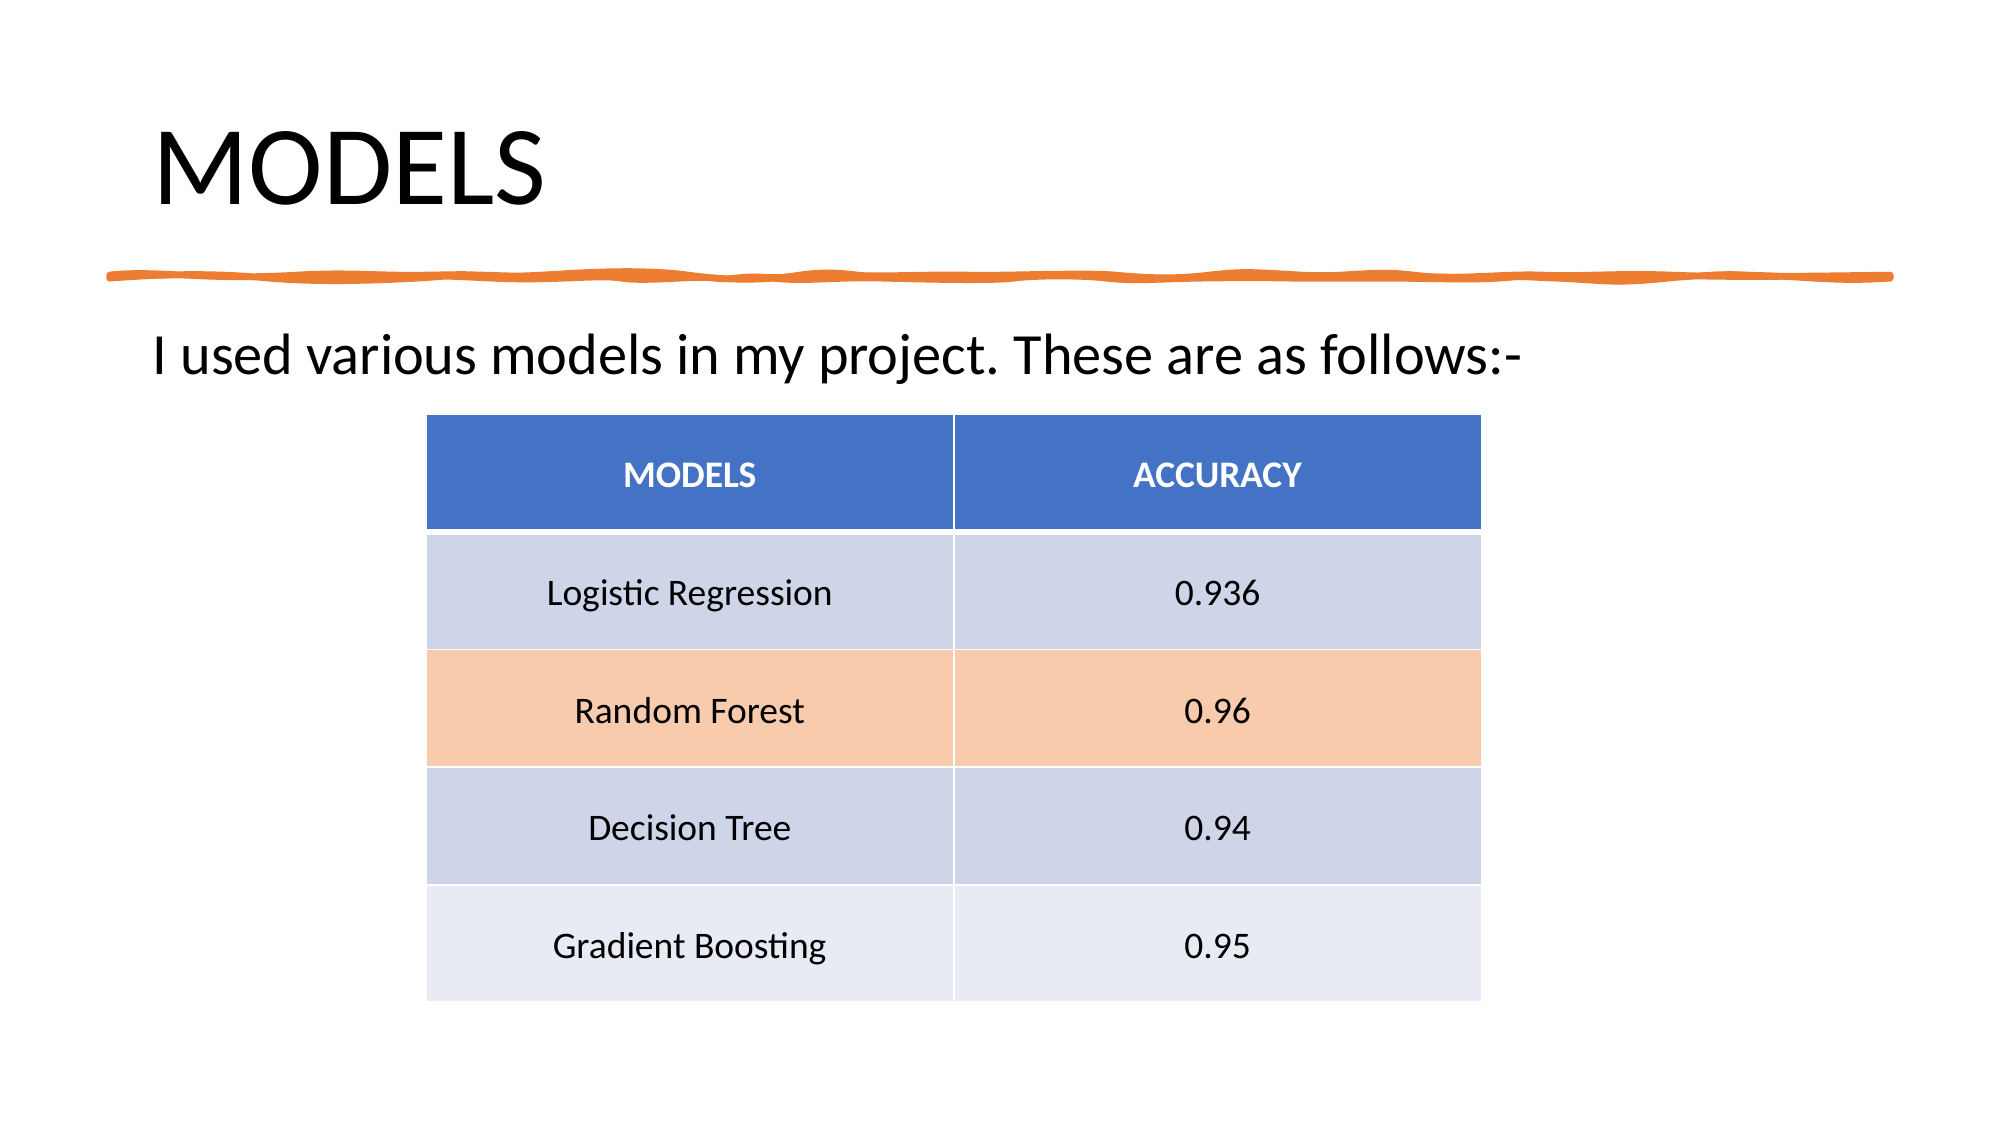

# MODELS

I used various models in my project. These are as follows:-
| MODELS | ACCURACY |
| --- | --- |
| Logistic Regression | 0.936 |
| Random Forest | 0.96 |
| Decision Tree | 0.94 |
| Gradient Boosting | 0.95 |